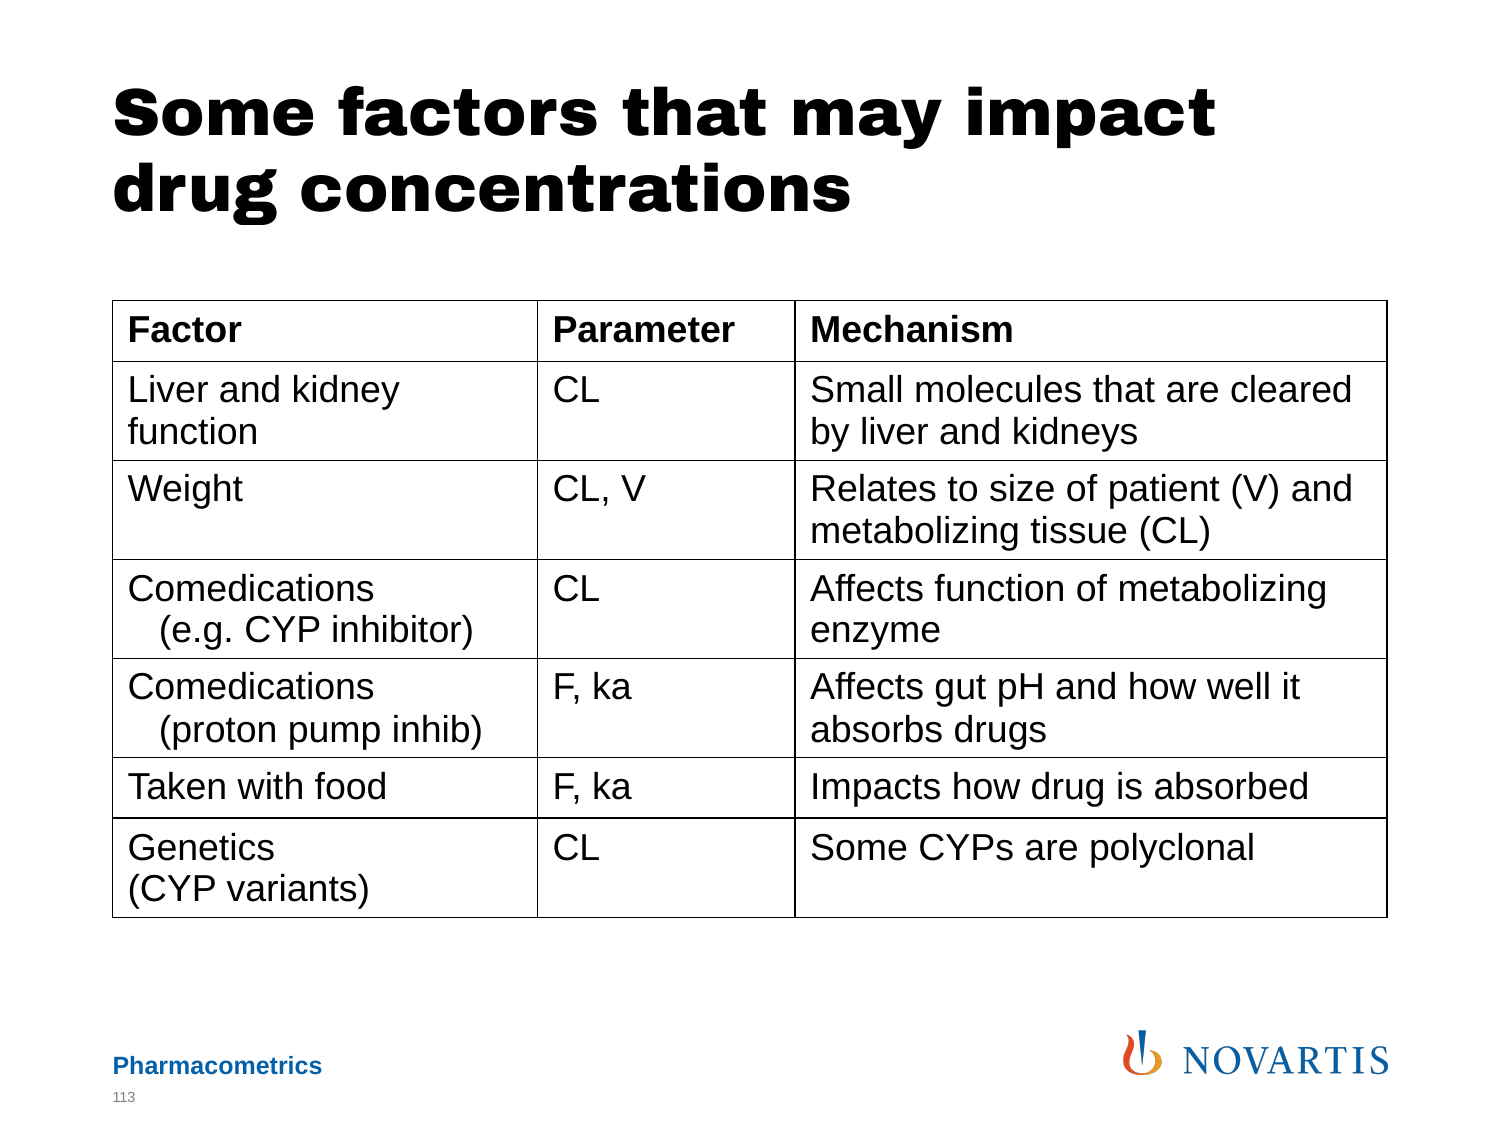

# Some factors that may impact drug concentrations
| Factor | Parameter | Mechanism |
| --- | --- | --- |
| Liver and kidney function | CL | Small molecules that are cleared by liver and kidneys |
| Weight | CL, V | Relates to size of patient (V) and metabolizing tissue (CL) |
| Comedications (e.g. CYP inhibitor) | CL | Affects function of metabolizing enzyme |
| Comedications (proton pump inhib) | F, ka | Affects gut pH and how well it absorbs drugs |
| Taken with food | F, ka | Impacts how drug is absorbed |
| Genetics (CYP variants) | CL | Some CYPs are polyclonal |
113